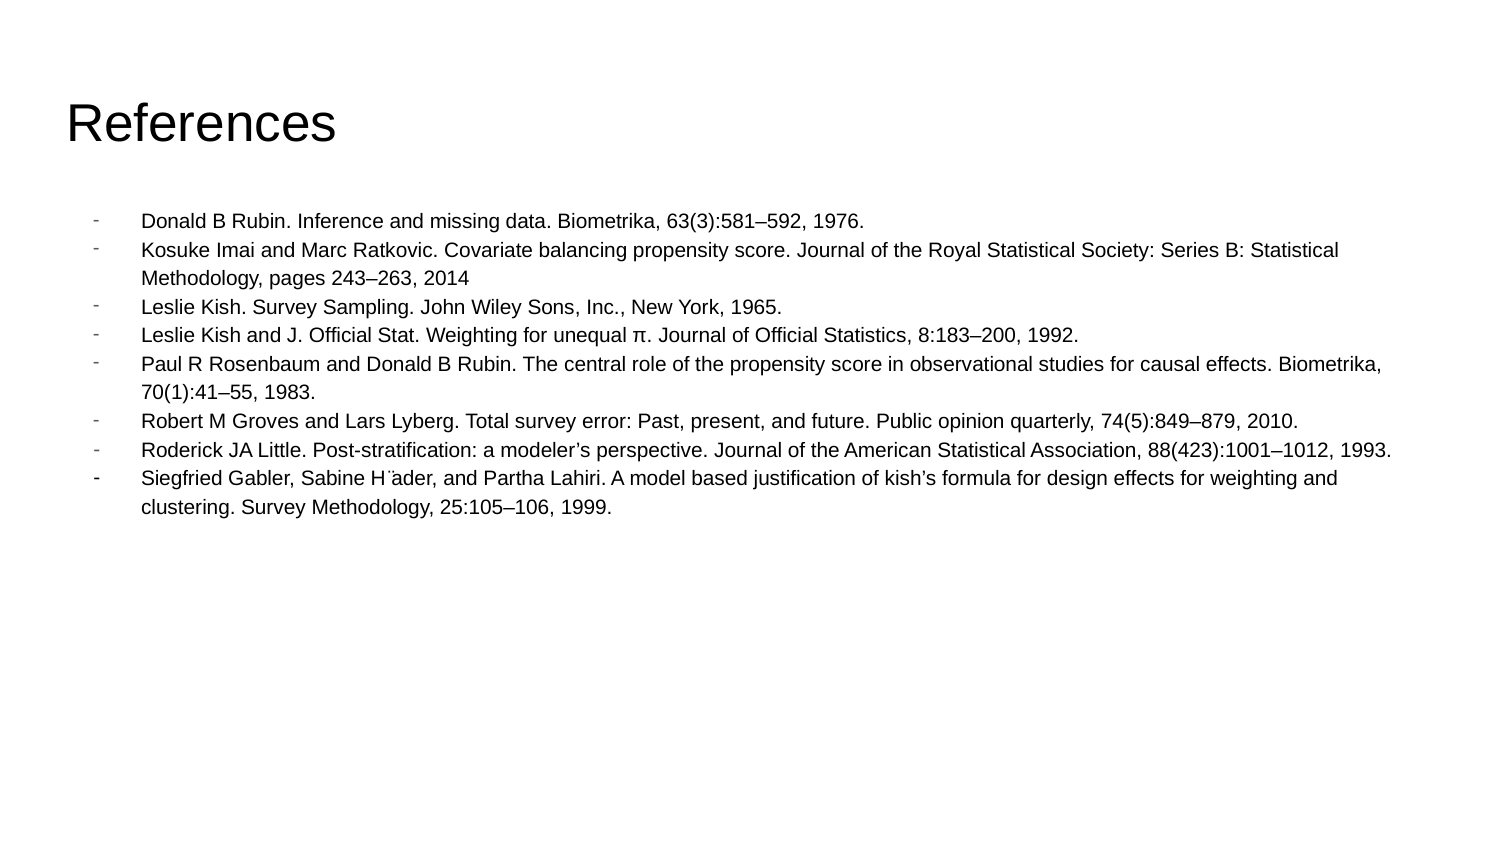

# References
Donald B Rubin. Inference and missing data. Biometrika, 63(3):581–592, 1976.
Kosuke Imai and Marc Ratkovic. Covariate balancing propensity score. Journal of the Royal Statistical Society: Series B: Statistical Methodology, pages 243–263, 2014
Leslie Kish. Survey Sampling. John Wiley Sons, Inc., New York, 1965.
Leslie Kish and J. Official Stat. Weighting for unequal π. Journal of Official Statistics, 8:183–200, 1992.
Paul R Rosenbaum and Donald B Rubin. The central role of the propensity score in observational studies for causal effects. Biometrika, 70(1):41–55, 1983.
Robert M Groves and Lars Lyberg. Total survey error: Past, present, and future. Public opinion quarterly, 74(5):849–879, 2010.
Roderick JA Little. Post-stratification: a modeler’s perspective. Journal of the American Statistical Association, 88(423):1001–1012, 1993.
Siegfried Gabler, Sabine H ̈ader, and Partha Lahiri. A model based justification of kish’s formula for design effects for weighting and clustering. Survey Methodology, 25:105–106, 1999.